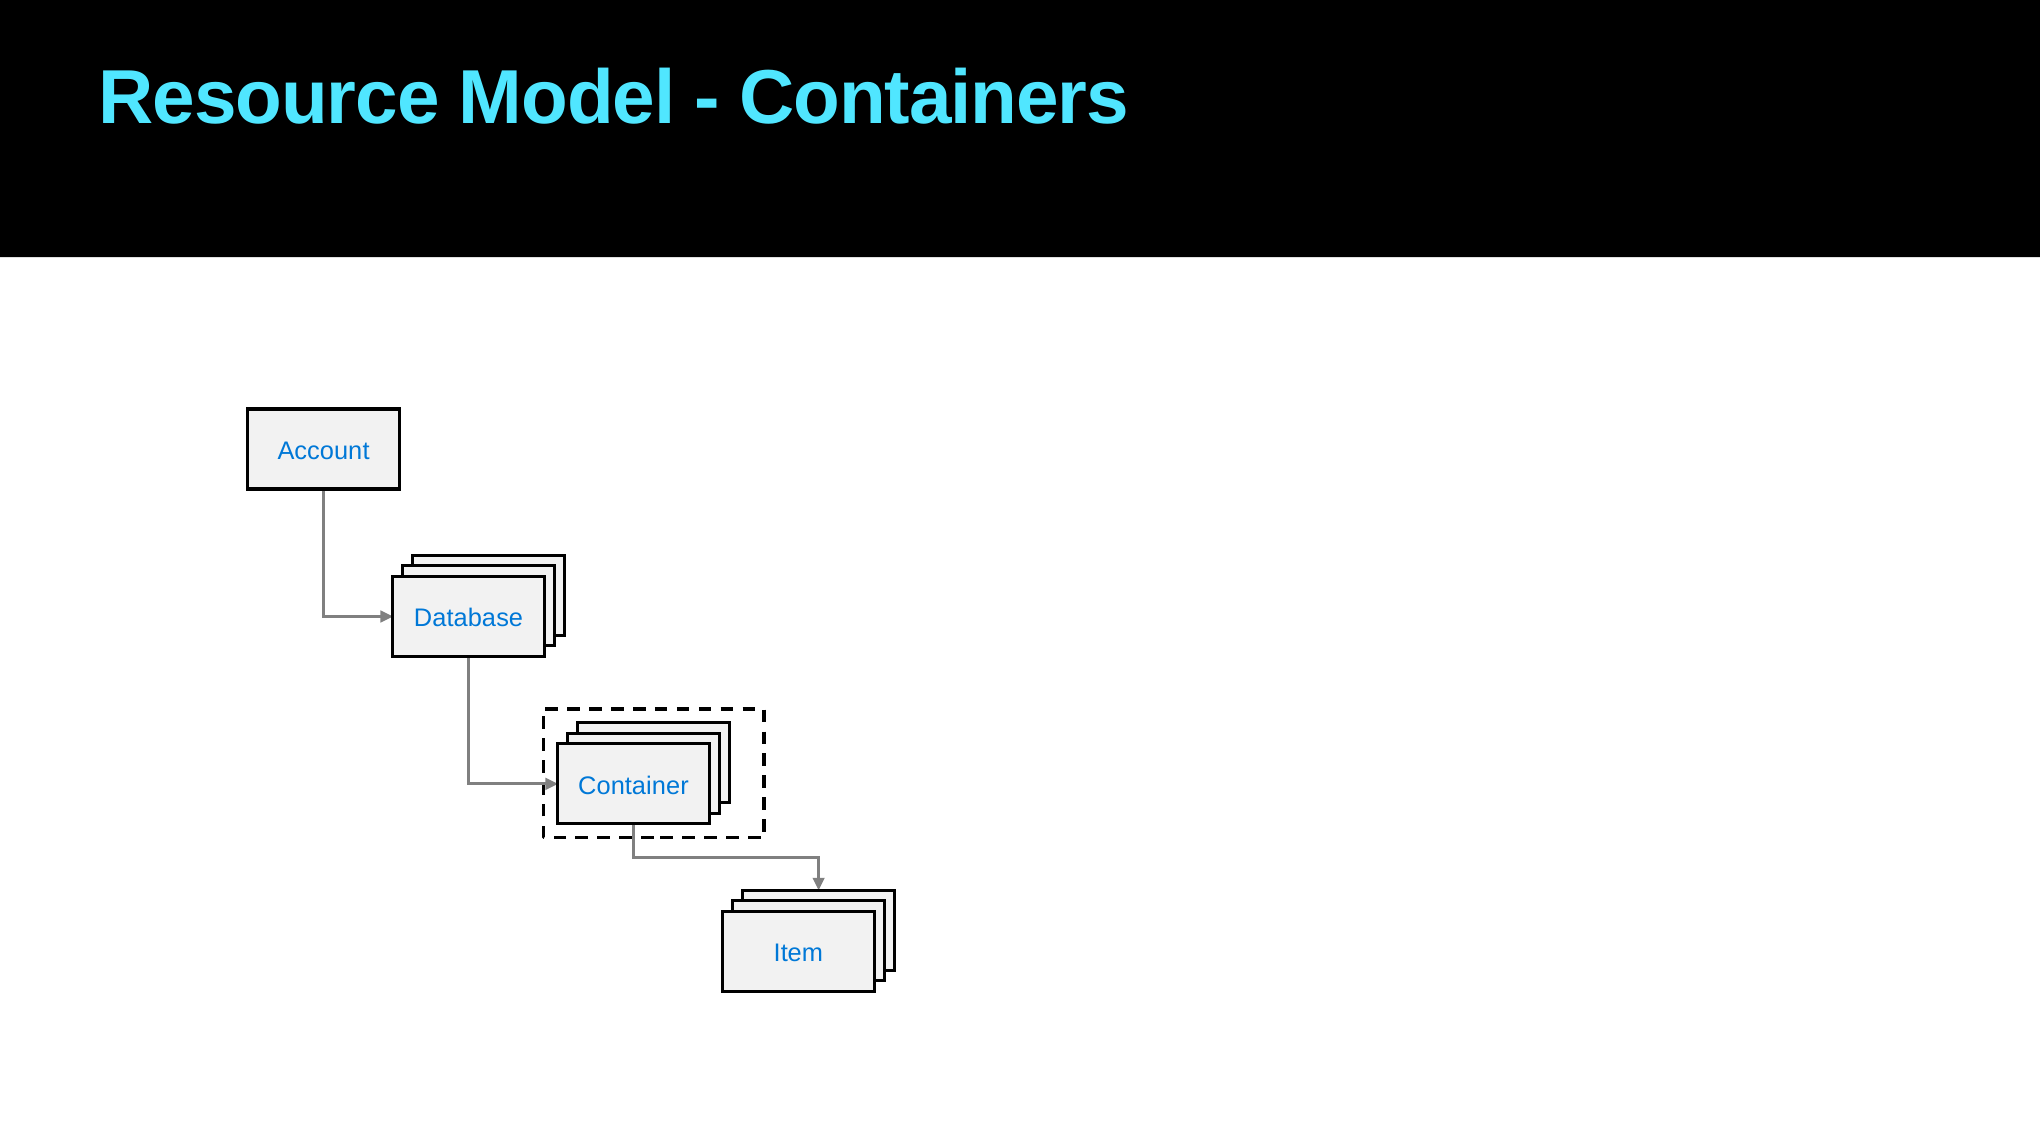

Resource Model - Containers
Account
Database
Database
Database

Database
Database
Container
Database
Database
Item